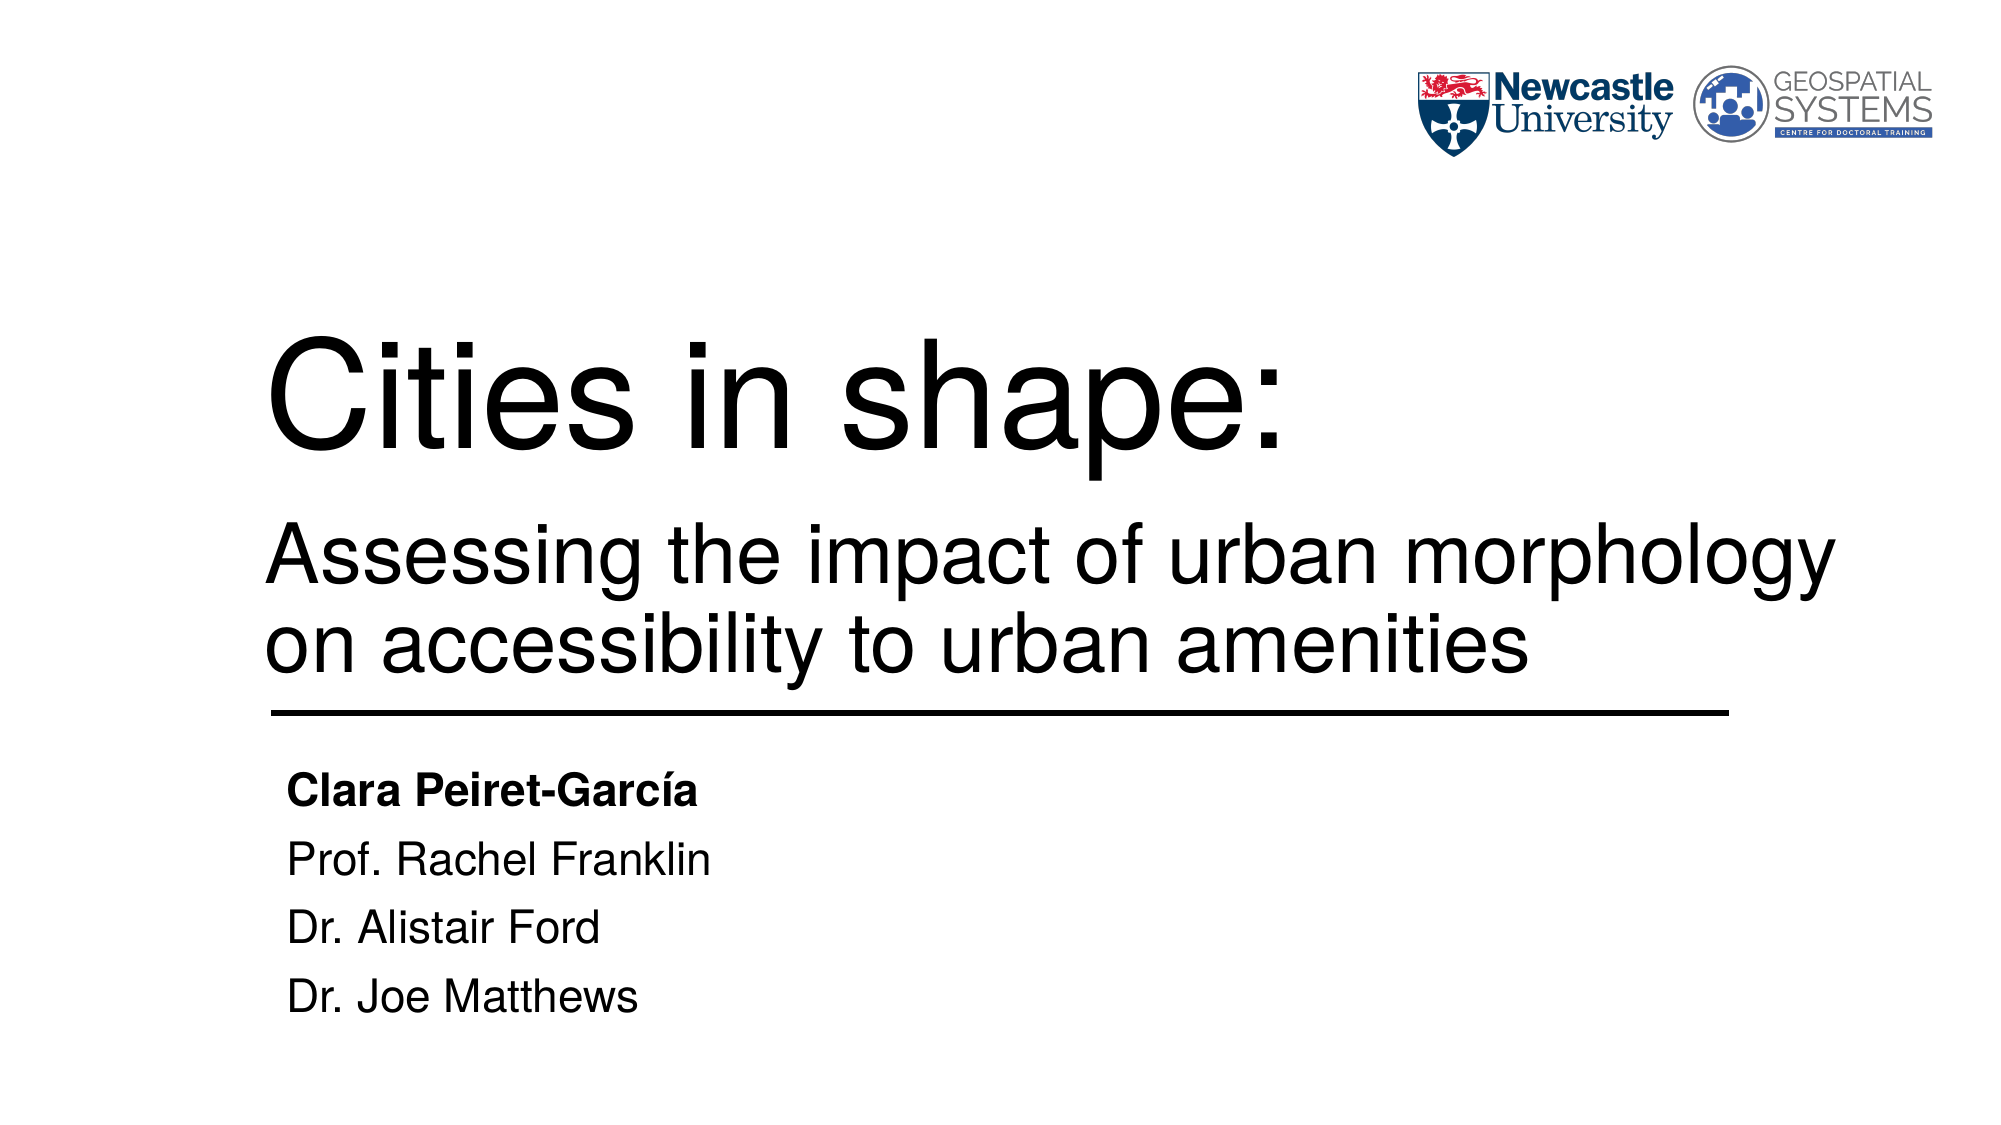

# Cities in shape:
Assessing the impact of urban morphology on accessibility to urban amenities
Clara Peiret-García
Prof. Rachel Franklin
Dr. Alistair Ford
Dr. Joe Matthews